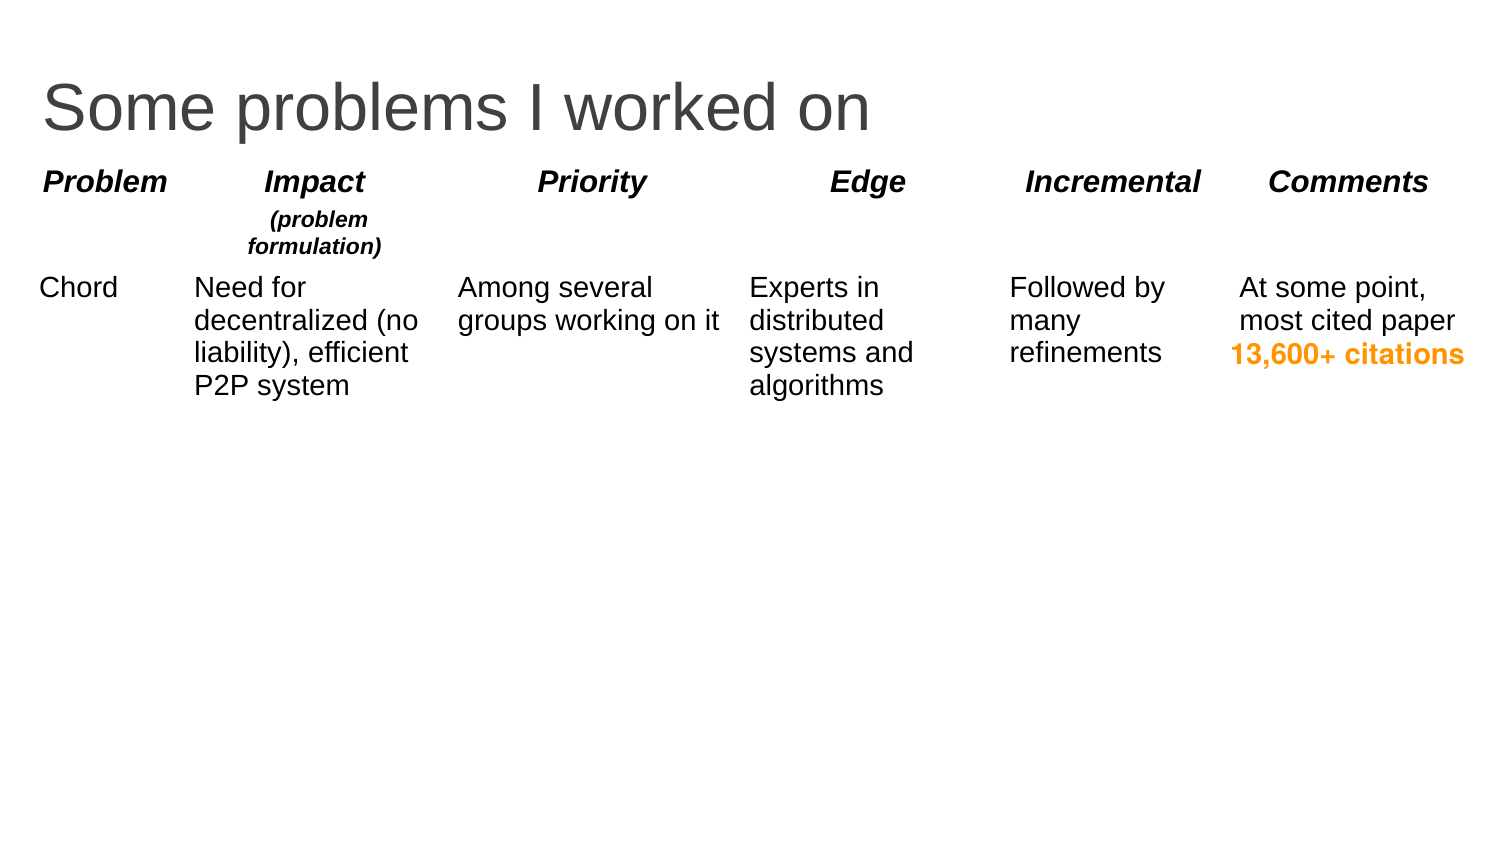

# Some problems I worked on
| Problem | Impact (problem formulation) | Priority | Edge | Incremental | Comments |
| --- | --- | --- | --- | --- | --- |
| Chord | Need for decentralized (no liability), efficient P2P system | Among several groups working on it | Experts in distributed systems and algorithms | Followed by many refinements | At some point, most cited paper |
13,600+ citations